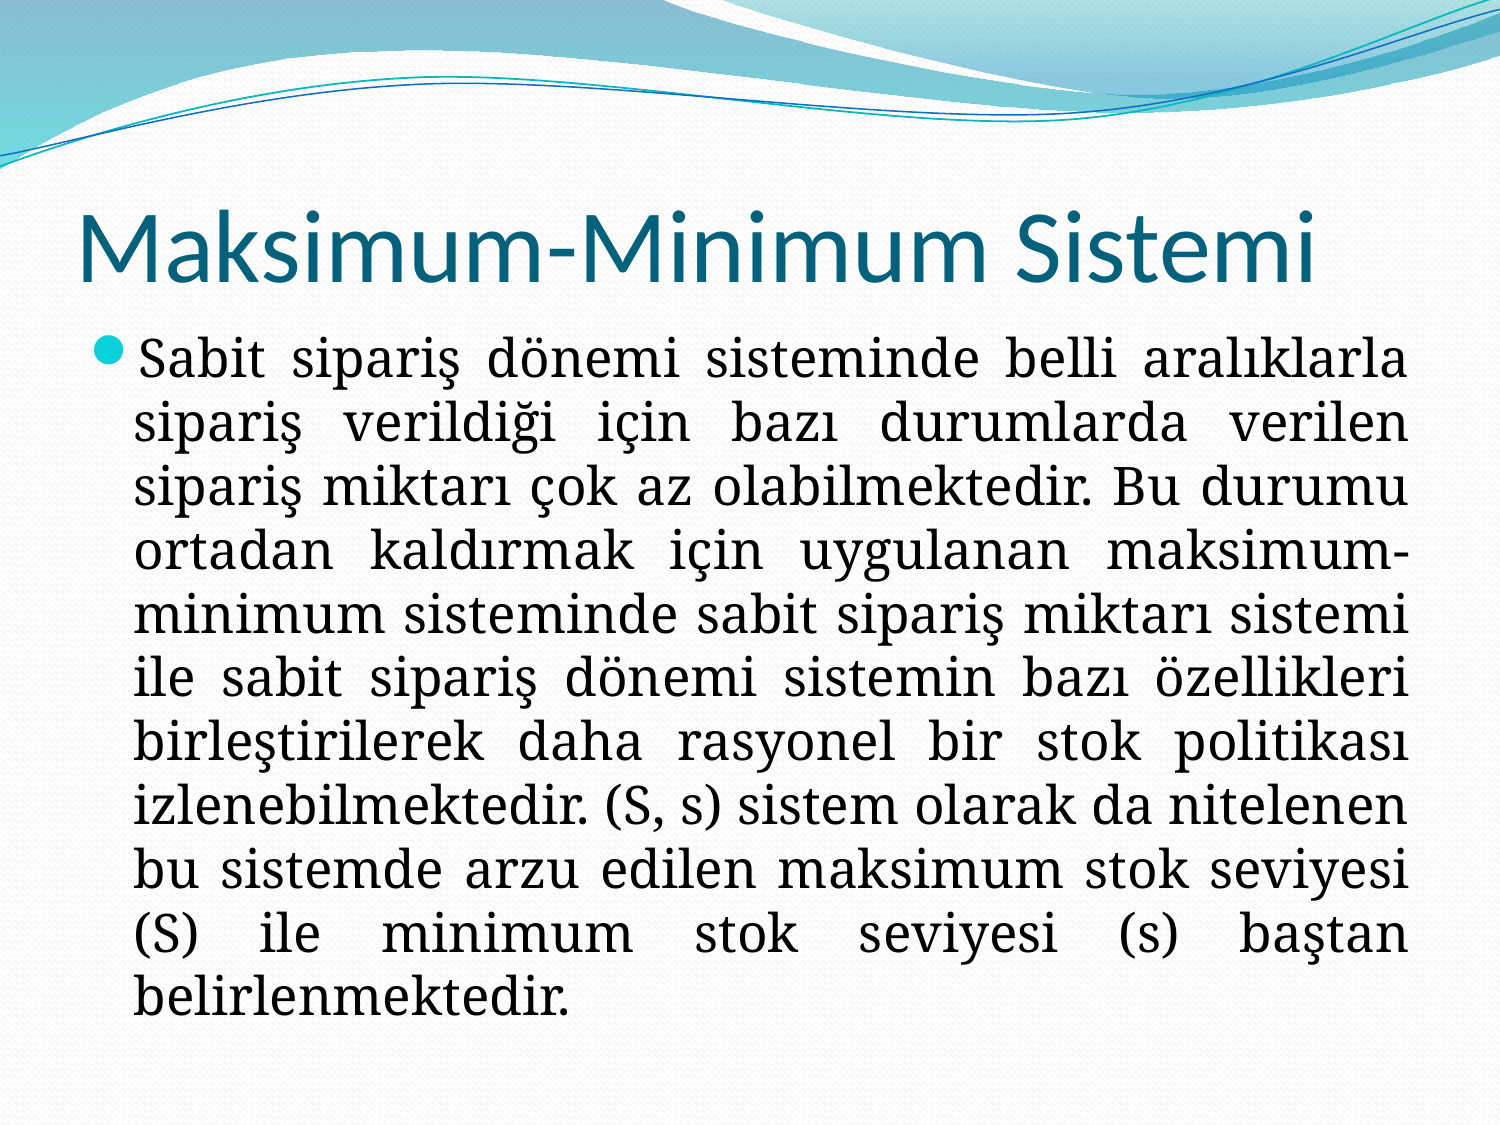

# Maksimum-Minimum Sistemi
Sabit sipariş dönemi sisteminde belli aralıklarla sipariş verildiği için bazı durumlarda verilen sipariş miktarı çok az olabilmektedir. Bu durumu ortadan kaldırmak için uygulanan maksimum-minimum sisteminde sabit sipariş miktarı sistemi ile sabit sipariş dönemi sistemin bazı özellikleri birleştirilerek daha rasyonel bir stok politikası izlenebilmektedir. (S, s) sistem olarak da nitelenen bu sistemde arzu edilen maksimum stok seviyesi (S) ile minimum stok seviyesi (s) baştan belirlenmektedir.